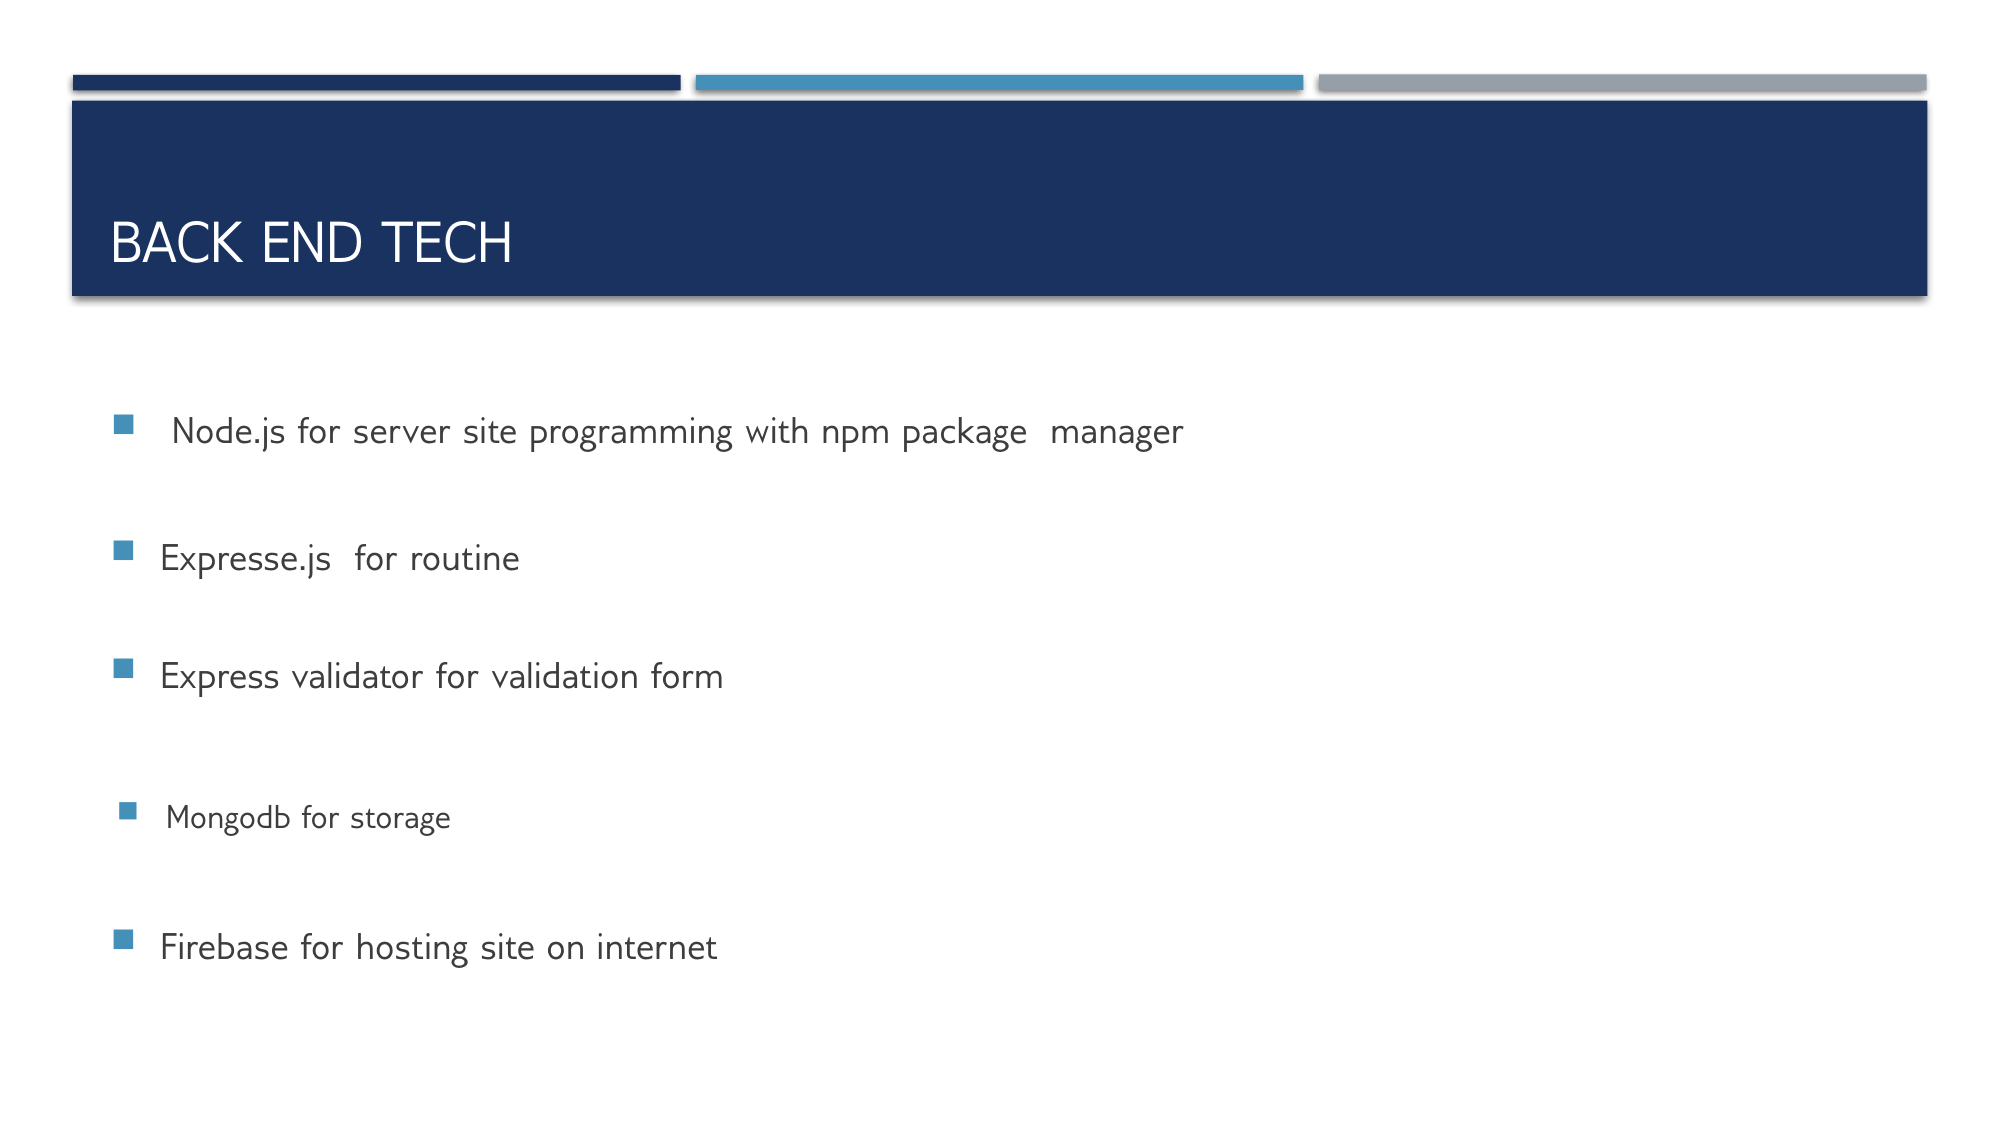

# Back end tech
 Node.js for server site programming with npm package  manager
Expresse.js  for routine
Express validator for validation form
Mongodb for storage
Firebase for hosting site on internet